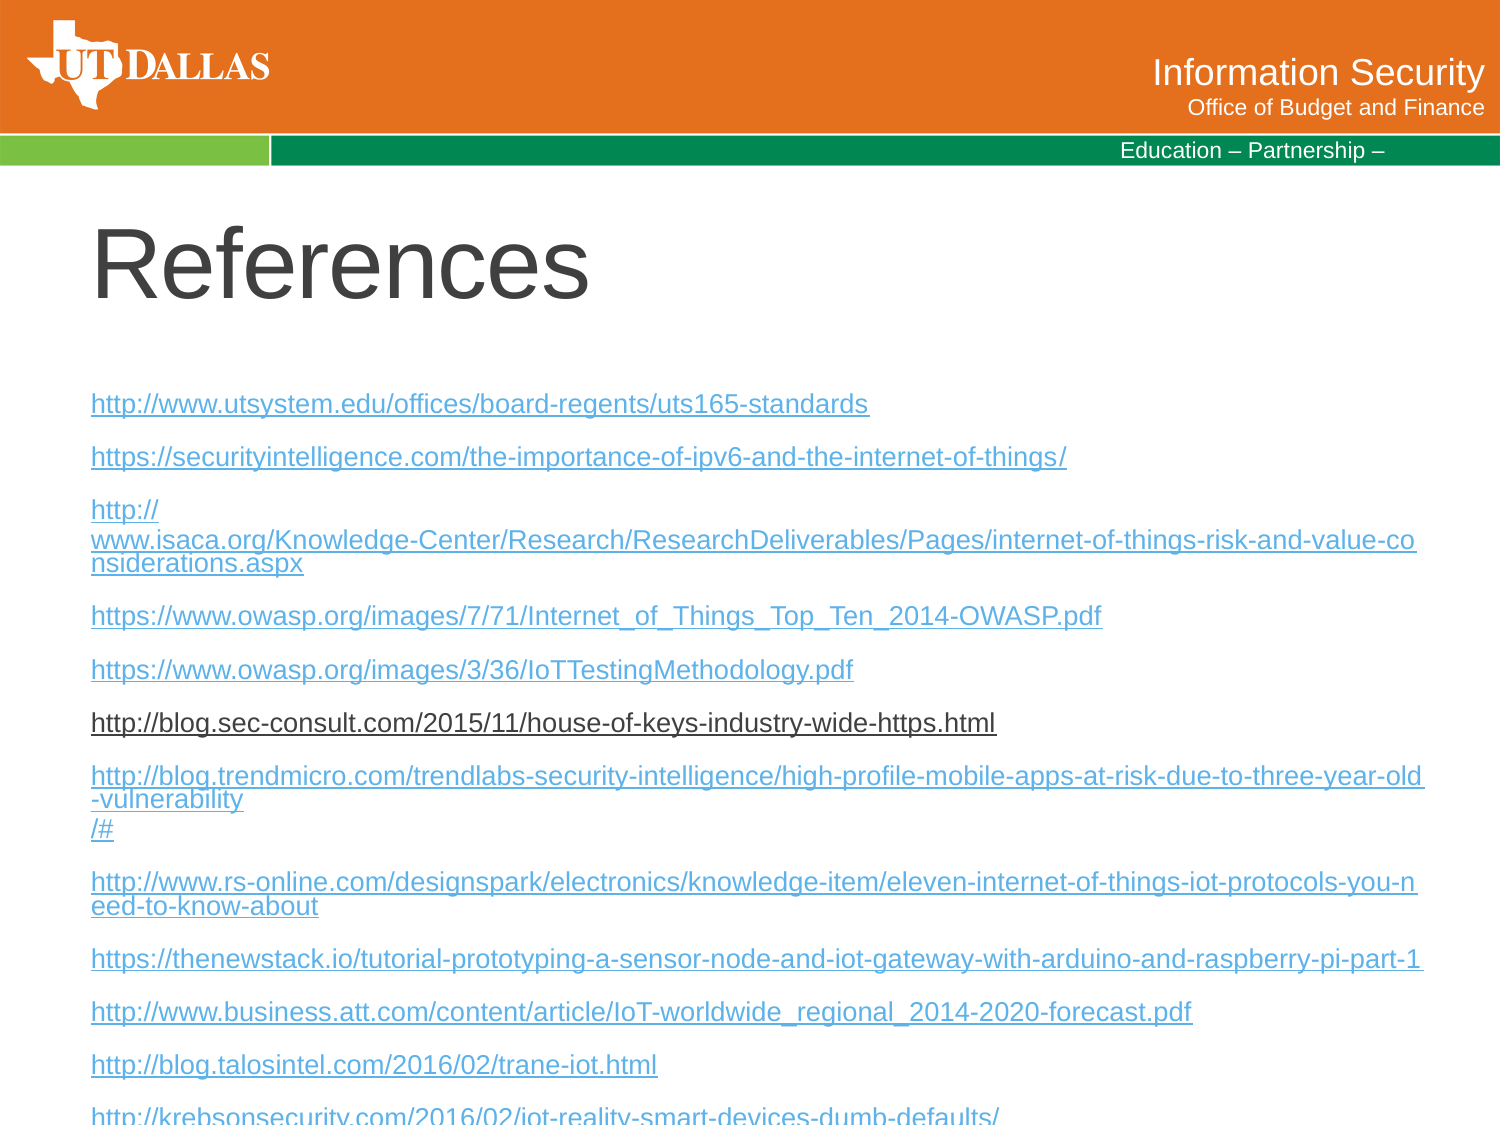

Information Security
Office of Budget and Finance
 Education – Partnership – Solutions
# References
http://www.utsystem.edu/offices/board-regents/uts165-standards
https://securityintelligence.com/the-importance-of-ipv6-and-the-internet-of-things/
http://www.isaca.org/Knowledge-Center/Research/ResearchDeliverables/Pages/internet-of-things-risk-and-value-considerations.aspx
https://www.owasp.org/images/7/71/Internet_of_Things_Top_Ten_2014-OWASP.pdf
https://www.owasp.org/images/3/36/IoTTestingMethodology.pdf
http://blog.sec-consult.com/2015/11/house-of-keys-industry-wide-https.html
http://blog.trendmicro.com/trendlabs-security-intelligence/high-profile-mobile-apps-at-risk-due-to-three-year-old-vulnerability/#
http://www.rs-online.com/designspark/electronics/knowledge-item/eleven-internet-of-things-iot-protocols-you-need-to-know-about
https://thenewstack.io/tutorial-prototyping-a-sensor-node-and-iot-gateway-with-arduino-and-raspberry-pi-part-1
http://www.business.att.com/content/article/IoT-worldwide_regional_2014-2020-forecast.pdf
http://blog.talosintel.com/2016/02/trane-iot.html
http://krebsonsecurity.com/2016/02/iot-reality-smart-devices-dumb-defaults/
http://www.gsma.com/connectedliving/gsma-iot-security-guidelines-complete-document-set/